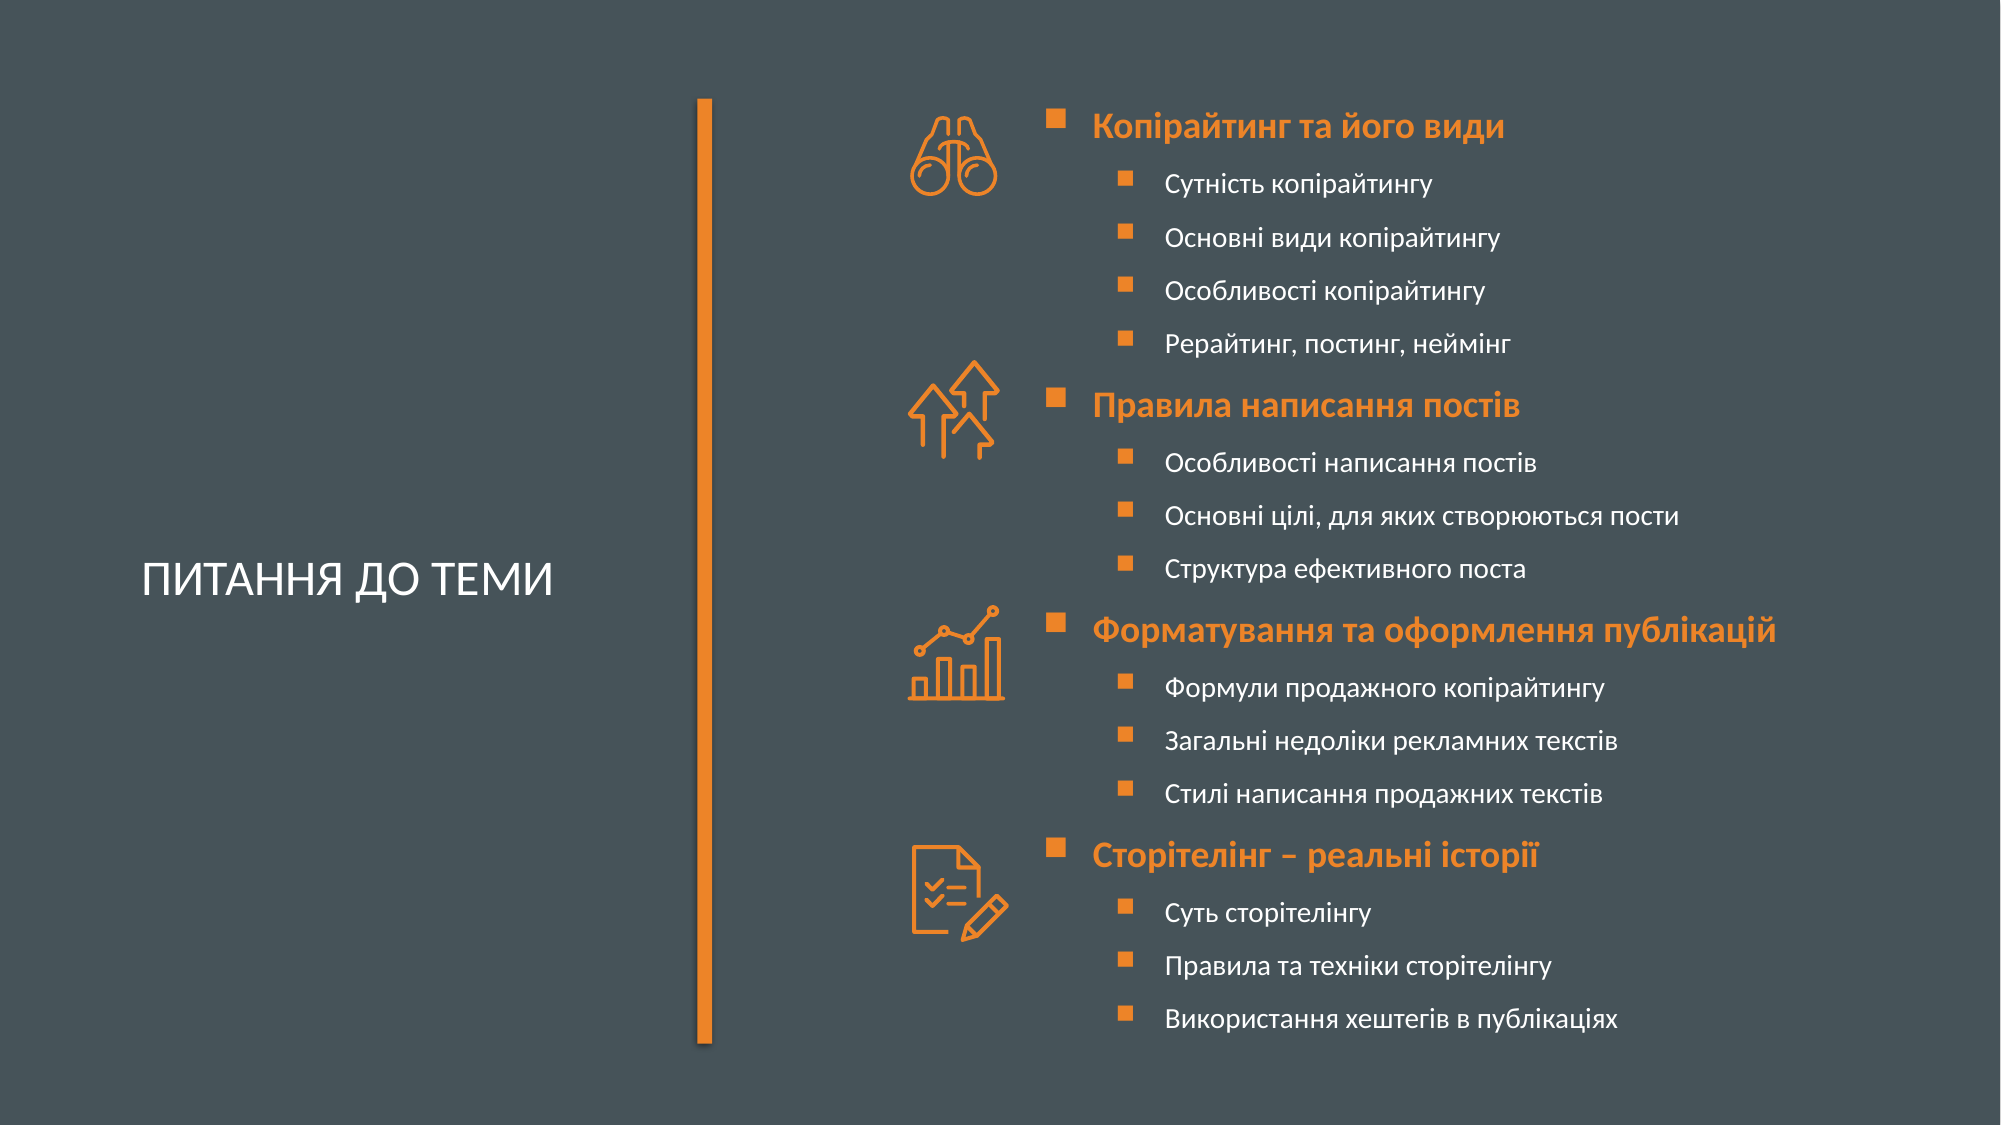

Копірайтинг та його види
Сутність копірайтингу
Основні види копірайтингу
Особливості копірайтингу
Рерайтинг, постинг, неймінг
Правила написання постів
Особливості написання постів
Основні цілі, для яких створюються пости
Структура ефективного поста
Форматування та оформлення публікацій
Формули продажного копірайтингу
Загальні недоліки рекламних текстів
Стилі написання продажних текстів
Сторітелінг – реальні історії
Суть сторітелінгу
Правила та техніки сторітелінгу
Використання хештегів в публікаціях

# ПИТАННЯ до теми